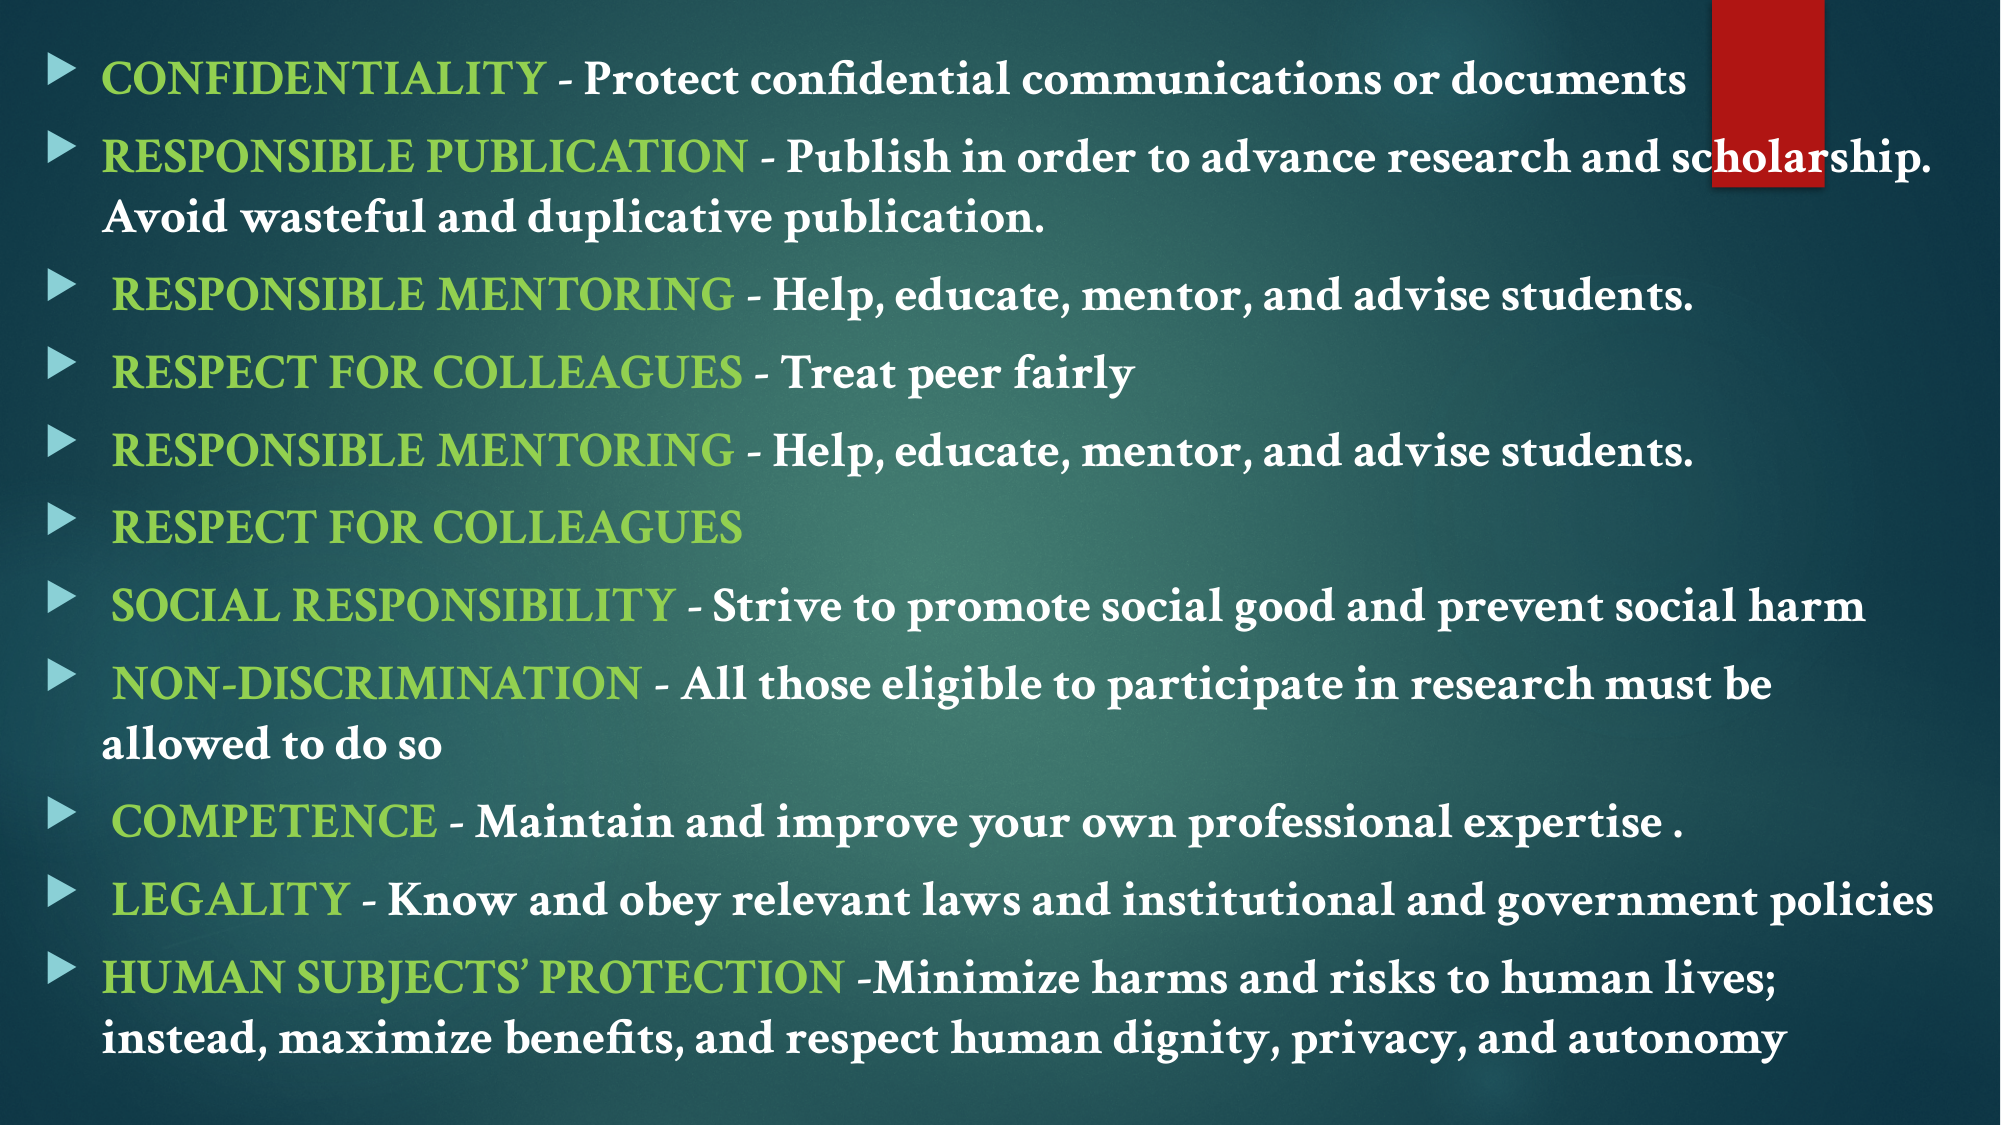

CONFIDENTIALITY - Protect confidential communications or documents
RESPONSIBLE PUBLICATION - Publish in order to advance research and scholarship. Avoid wasteful and duplicative publication.
 RESPONSIBLE MENTORING - Help, educate, mentor, and advise students.
 RESPECT FOR COLLEAGUES - Treat peer fairly
 RESPONSIBLE MENTORING - Help, educate, mentor, and advise students.
 RESPECT FOR COLLEAGUES
 SOCIAL RESPONSIBILITY - Strive to promote social good and prevent social harm
 NON-DISCRIMINATION - All those eligible to participate in research must be allowed to do so
 COMPETENCE - Maintain and improve your own professional expertise .
 LEGALITY - Know and obey relevant laws and institutional and government policies
HUMAN SUBJECTS’ PROTECTION -Minimize harms and risks to human lives; instead, maximize benefits, and respect human dignity, privacy, and autonomy